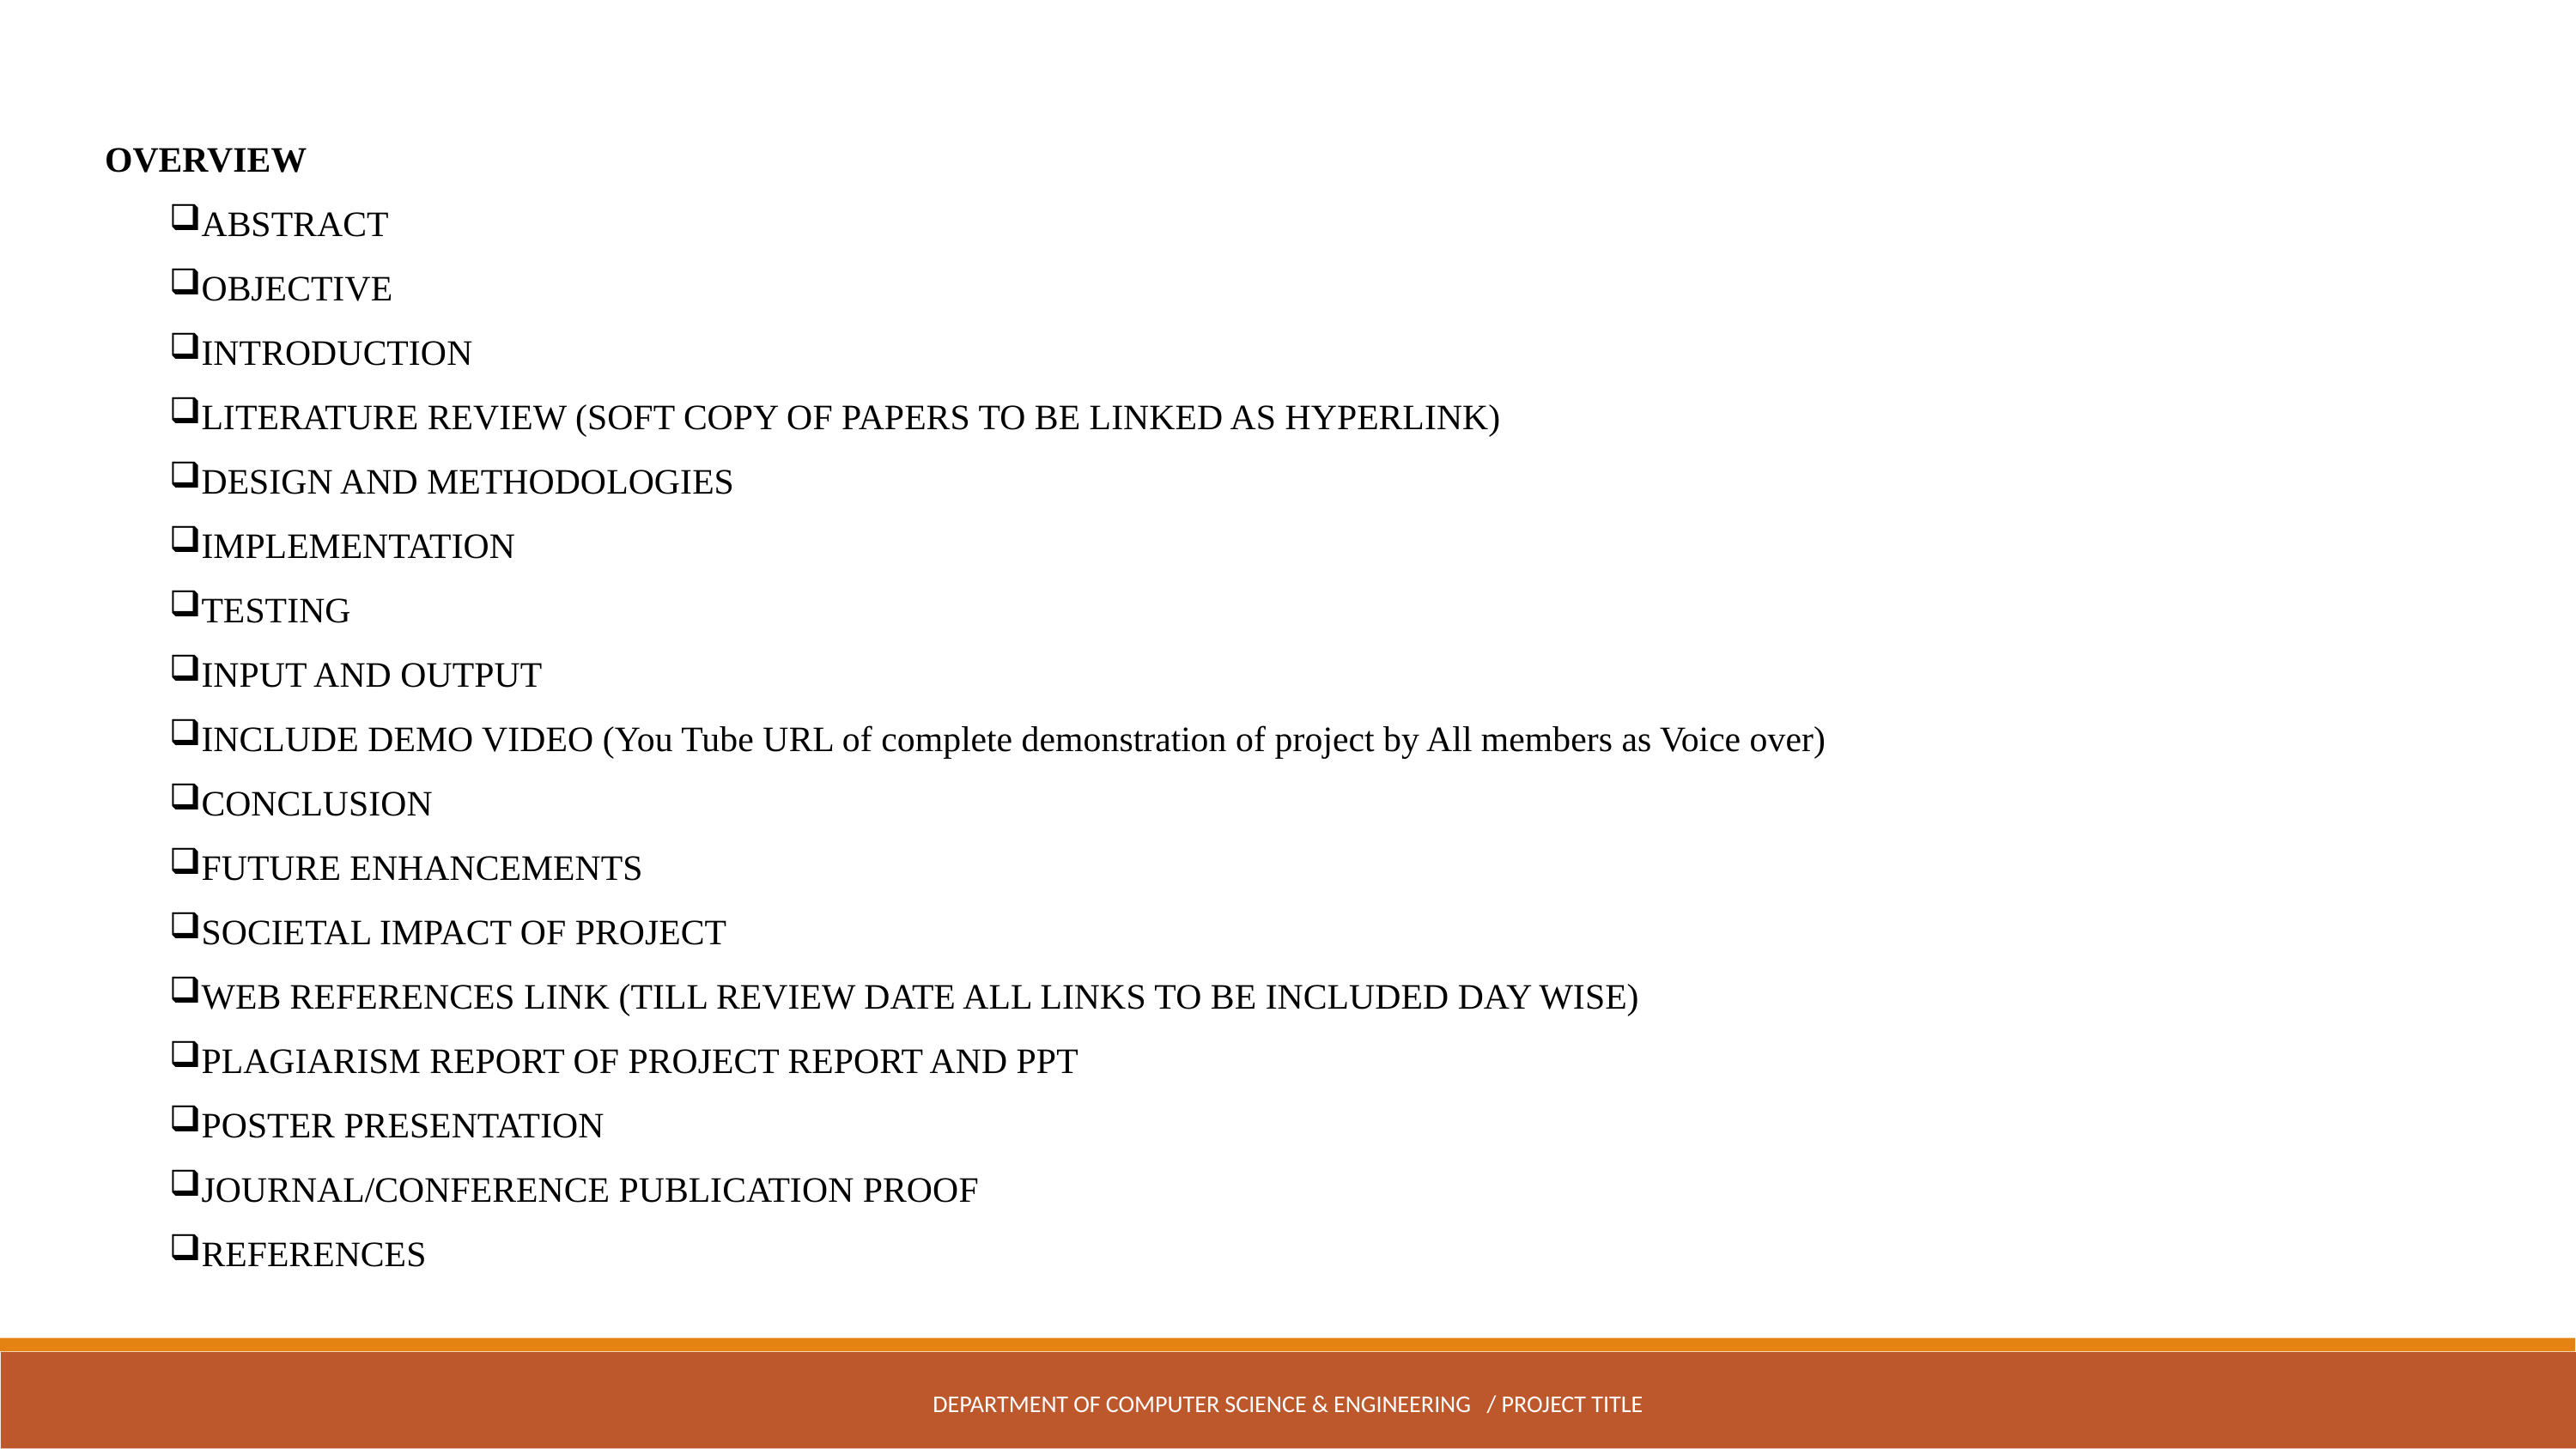

OVERVIEW
ABSTRACT
OBJECTIVE
INTRODUCTION
LITERATURE REVIEW (SOFT COPY OF PAPERS TO BE LINKED AS HYPERLINK)
DESIGN AND METHODOLOGIES
IMPLEMENTATION
TESTING
INPUT AND OUTPUT
INCLUDE DEMO VIDEO (You Tube URL of complete demonstration of project by All members as Voice over)
CONCLUSION
FUTURE ENHANCEMENTS
SOCIETAL IMPACT OF PROJECT
WEB REFERENCES LINK (TILL REVIEW DATE ALL LINKS TO BE INCLUDED DAY WISE)
PLAGIARISM REPORT OF PROJECT REPORT AND PPT
POSTER PRESENTATION
JOURNAL/CONFERENCE PUBLICATION PROOF
REFERENCES

DEPARTMENT OF COMPUTER SCIENCE & ENGINEERING   / PROJECT TITLE
2